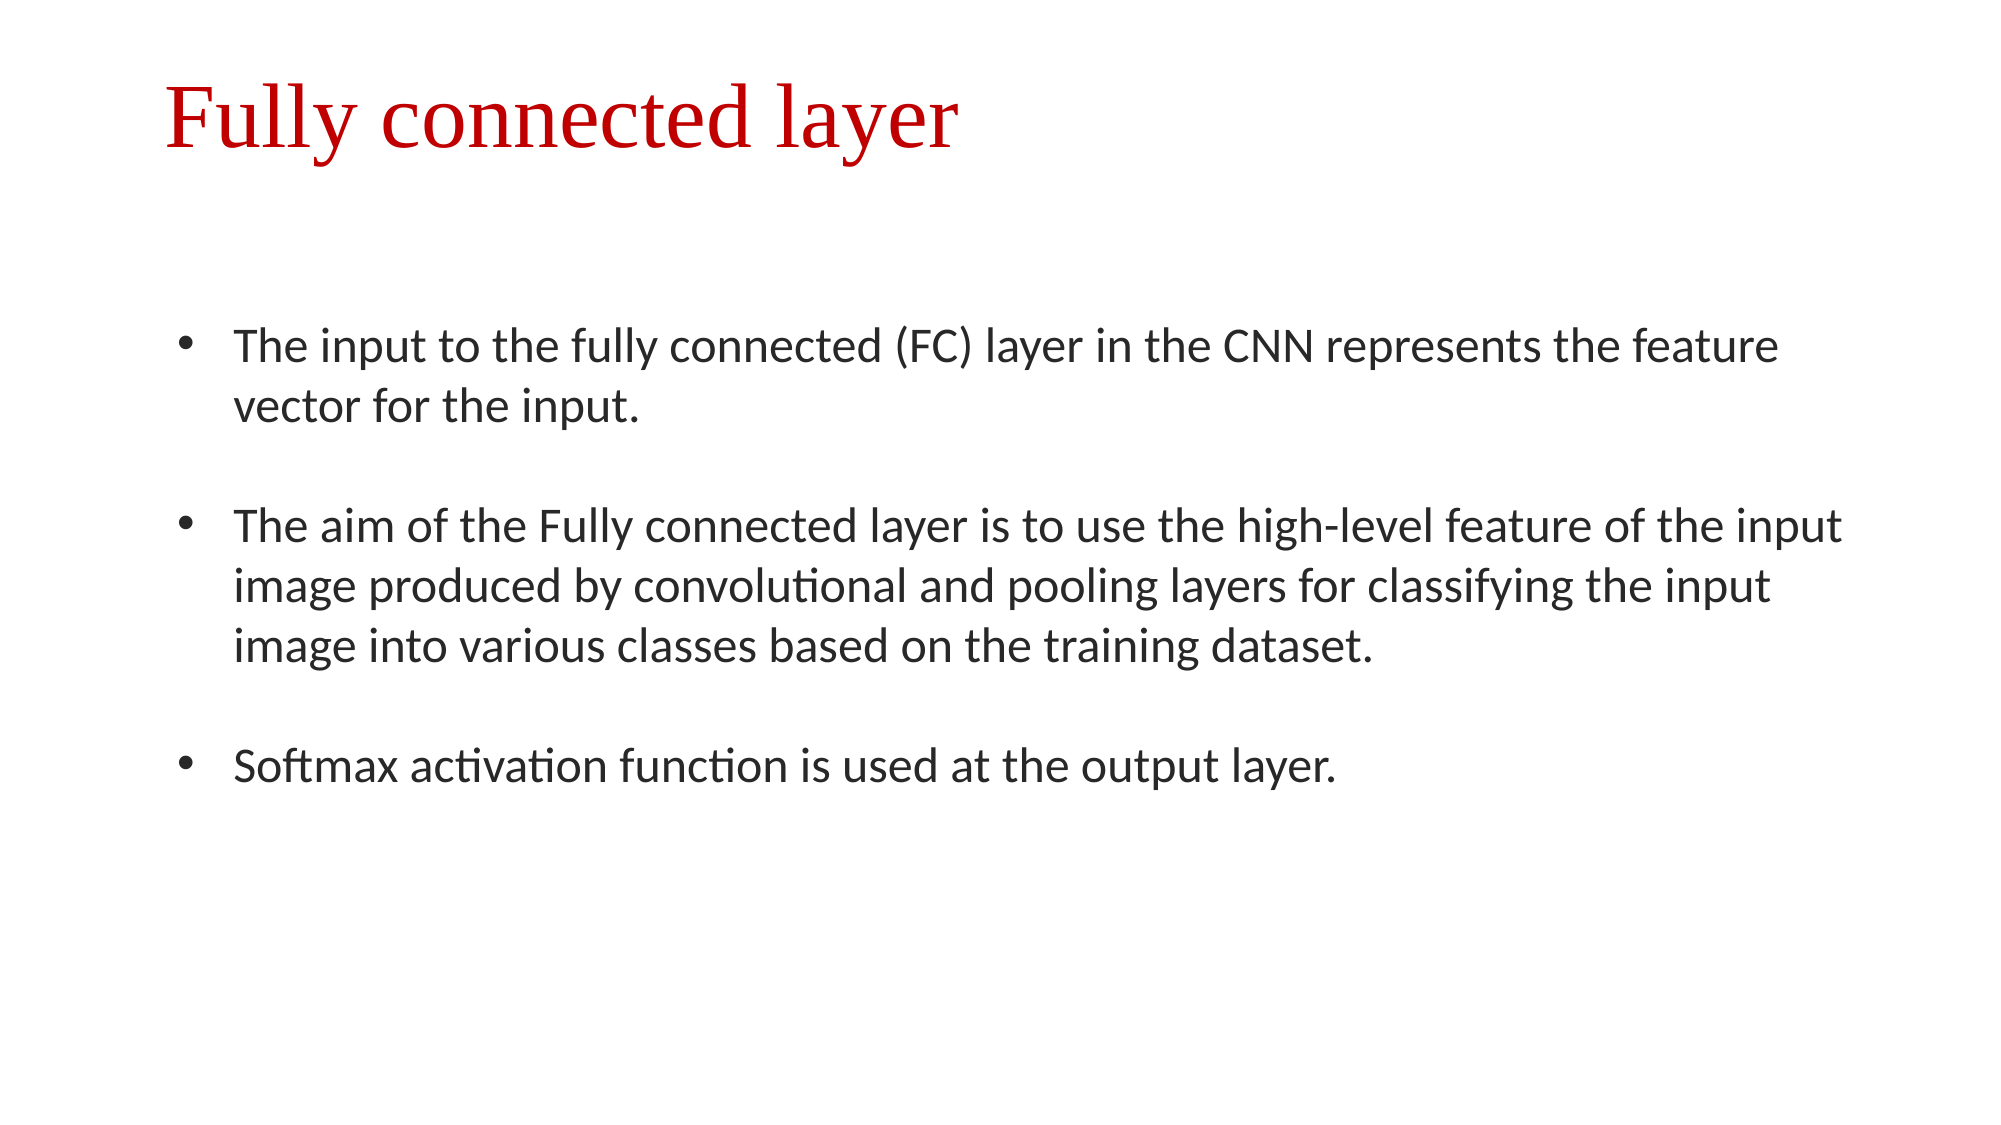

# Fully connected layer
The input to the fully connected (FC) layer in the CNN represents the feature vector for the input.

The aim of the Fully connected layer is to use the high-level feature of the input image produced by convolutional and pooling layers for classifying the input image into various classes based on the training dataset.

Softmax activation function is used at the output layer.